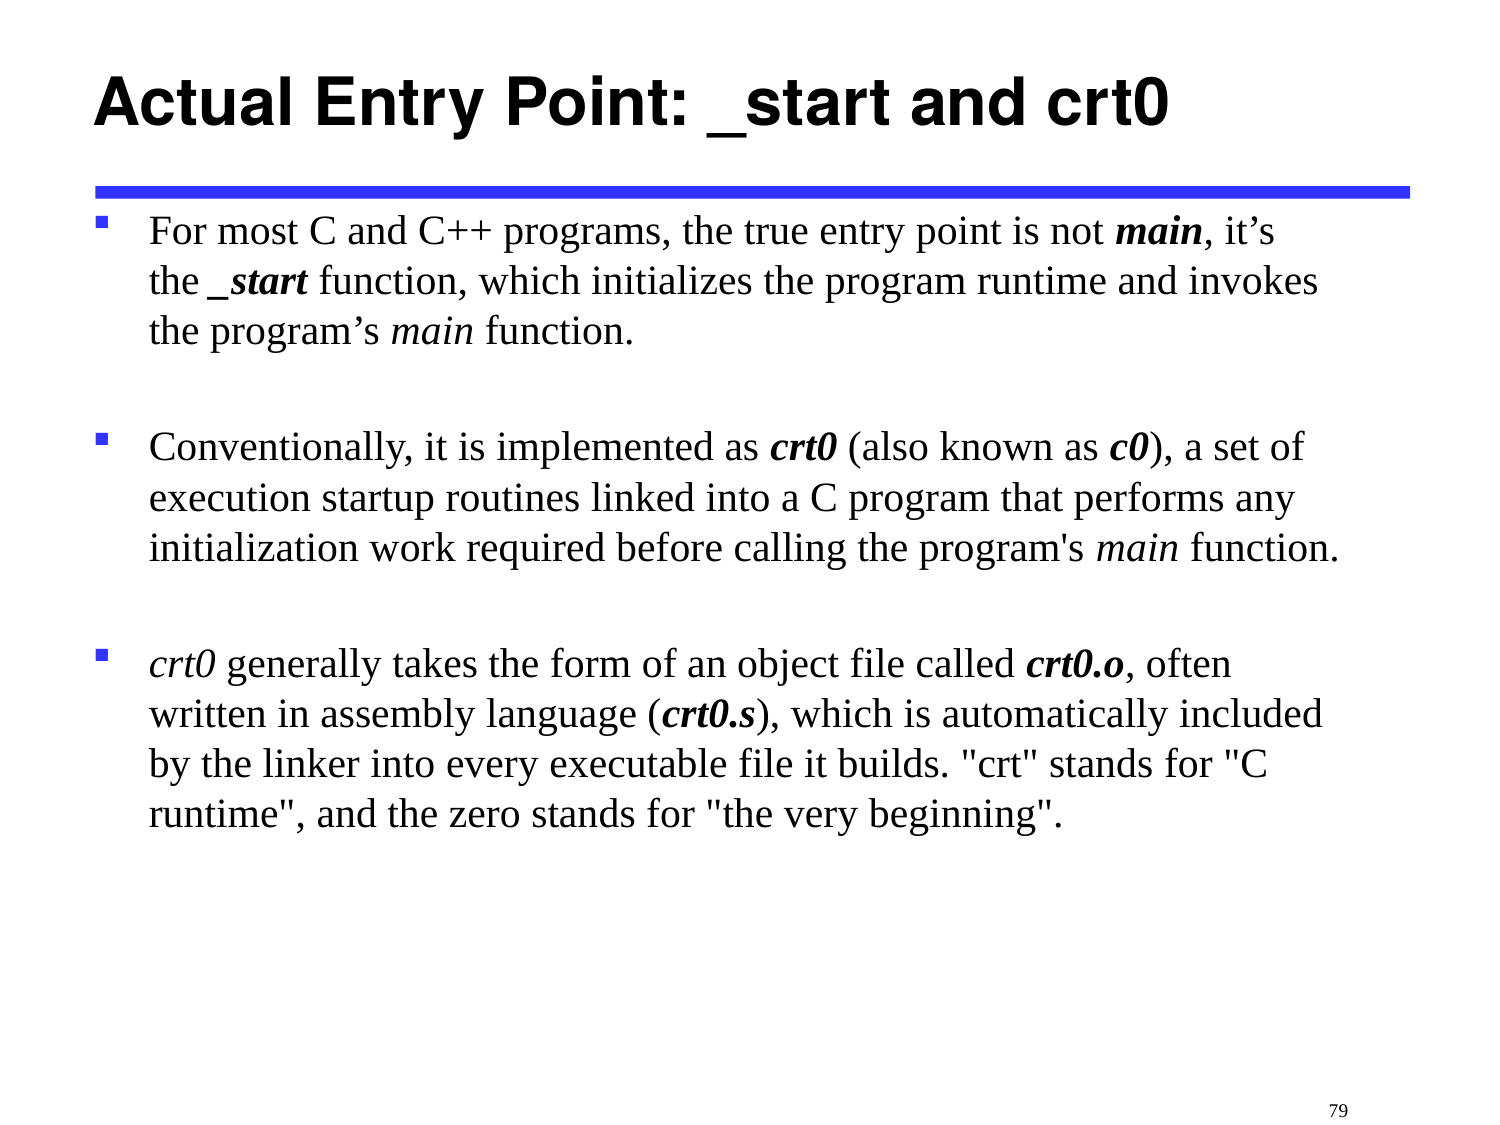

# Actual Entry Point: _start and crt0
For most C and C++ programs, the true entry point is not main, it’s the _start function, which initializes the program runtime and invokes the program’s main function.

Conventionally, it is implemented as crt0 (also known as c0), a set of execution startup routines linked into a C program that performs any initialization work required before calling the program's main function.

crt0 generally takes the form of an object file called crt0.o, often written in assembly language (crt0.s), which is automatically included by the linker into every executable file it builds. "crt" stands for "C runtime", and the zero stands for "the very beginning".
                           79